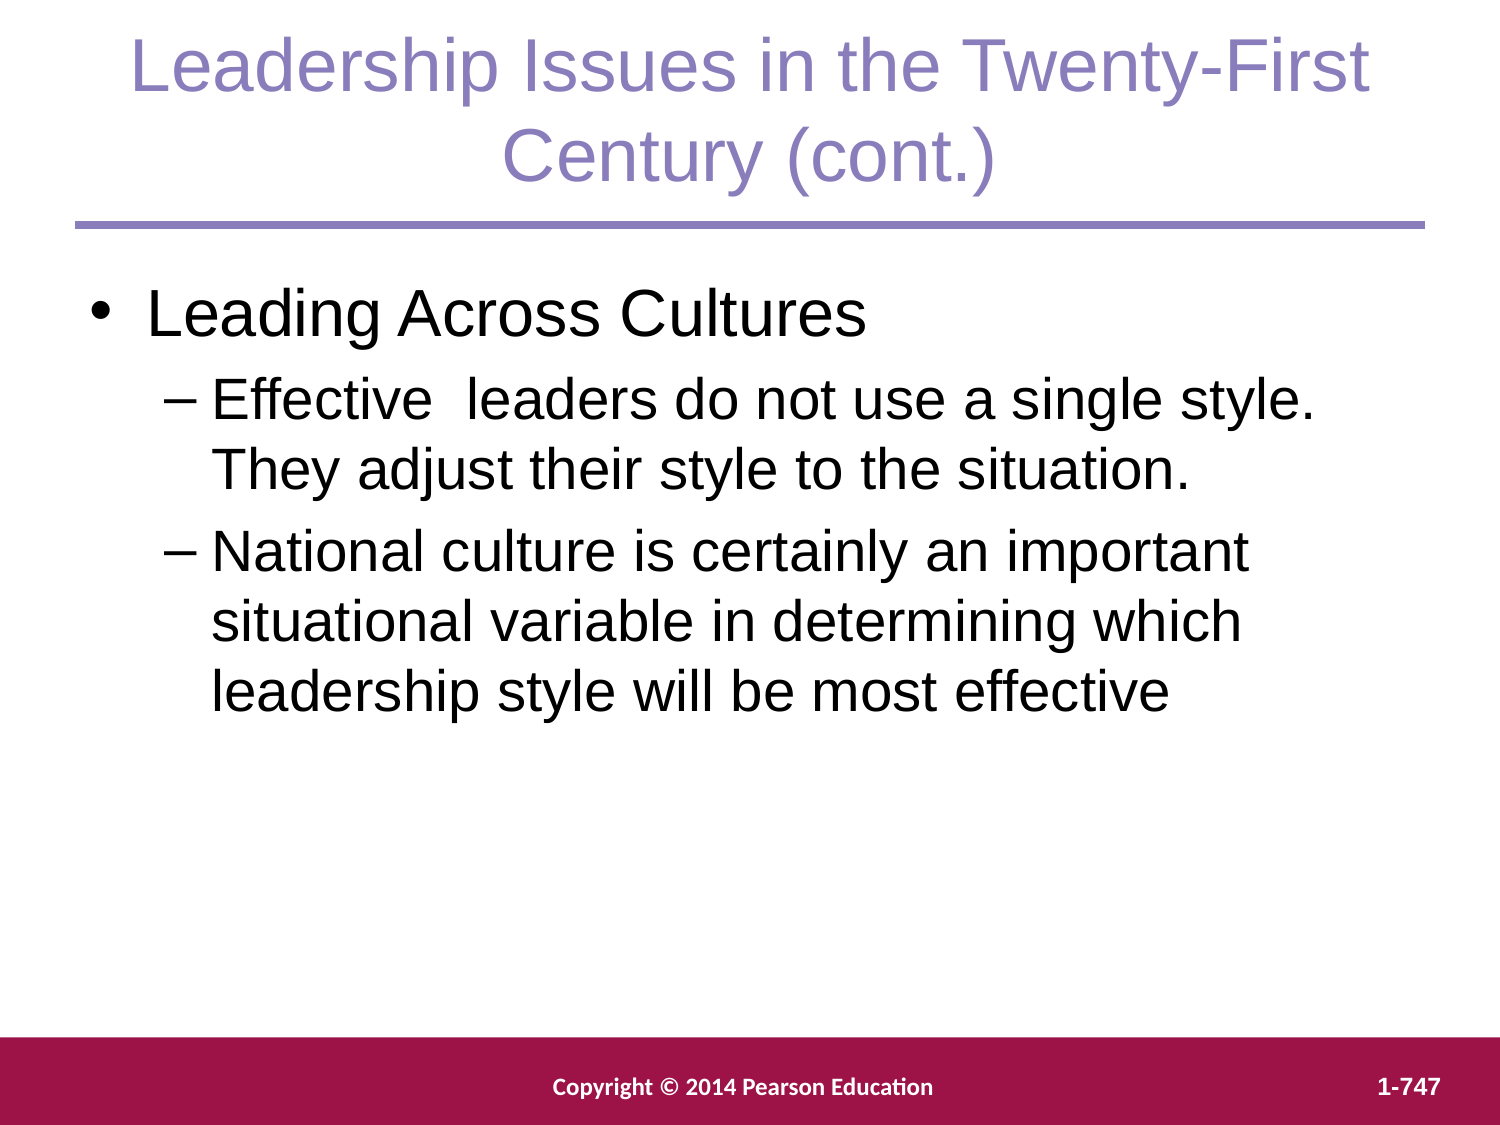

Leadership Issues in the Twenty-First
Century (cont.)
Leading Across Cultures
Effective  leaders do not use a single style. They adjust their style to the situation.
National culture is certainly an important situational variable in determining which leadership style will be most effective